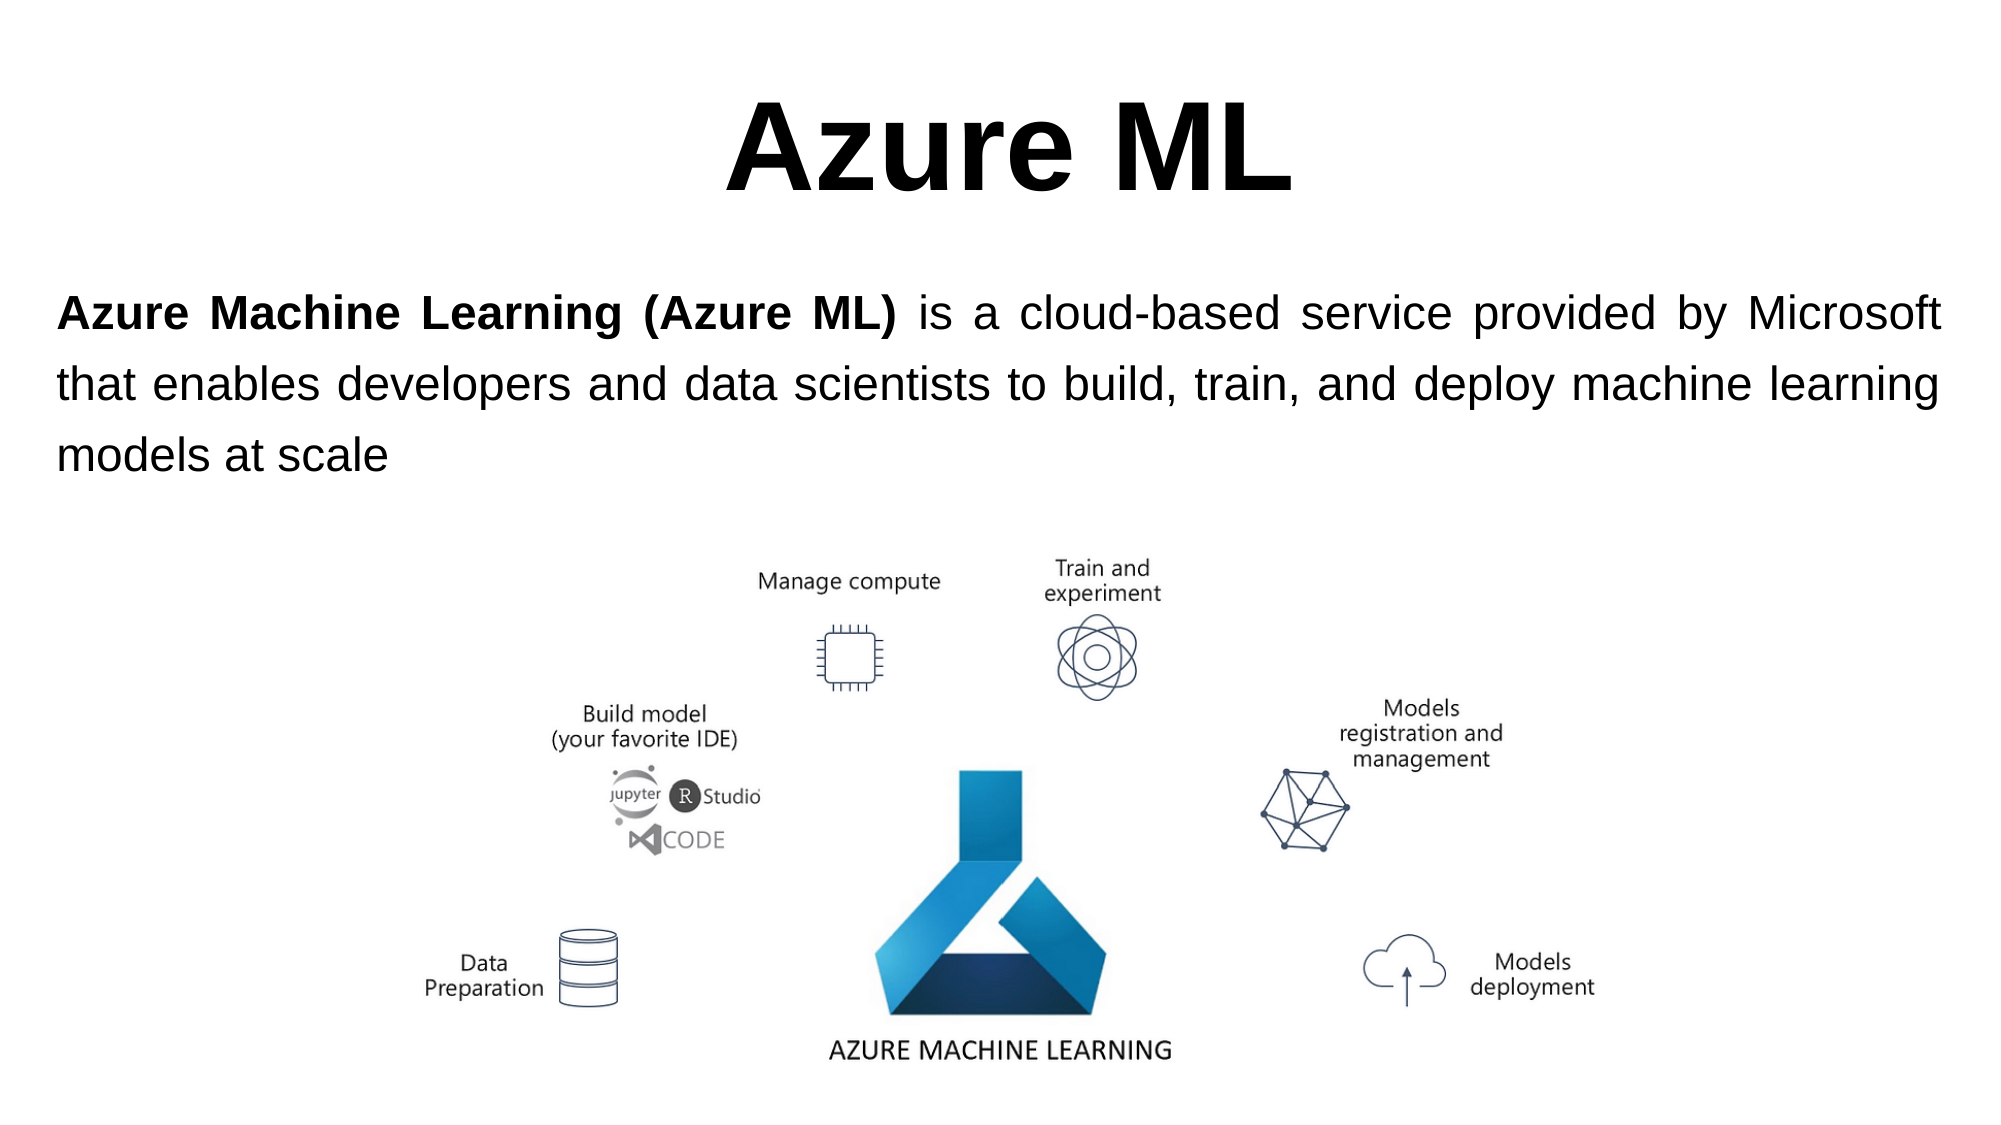

Azure ML
Azure Machine Learning (Azure ML) is a cloud-based service provided by Microsoft that enables developers and data scientists to build, train, and deploy machine learning models at scale